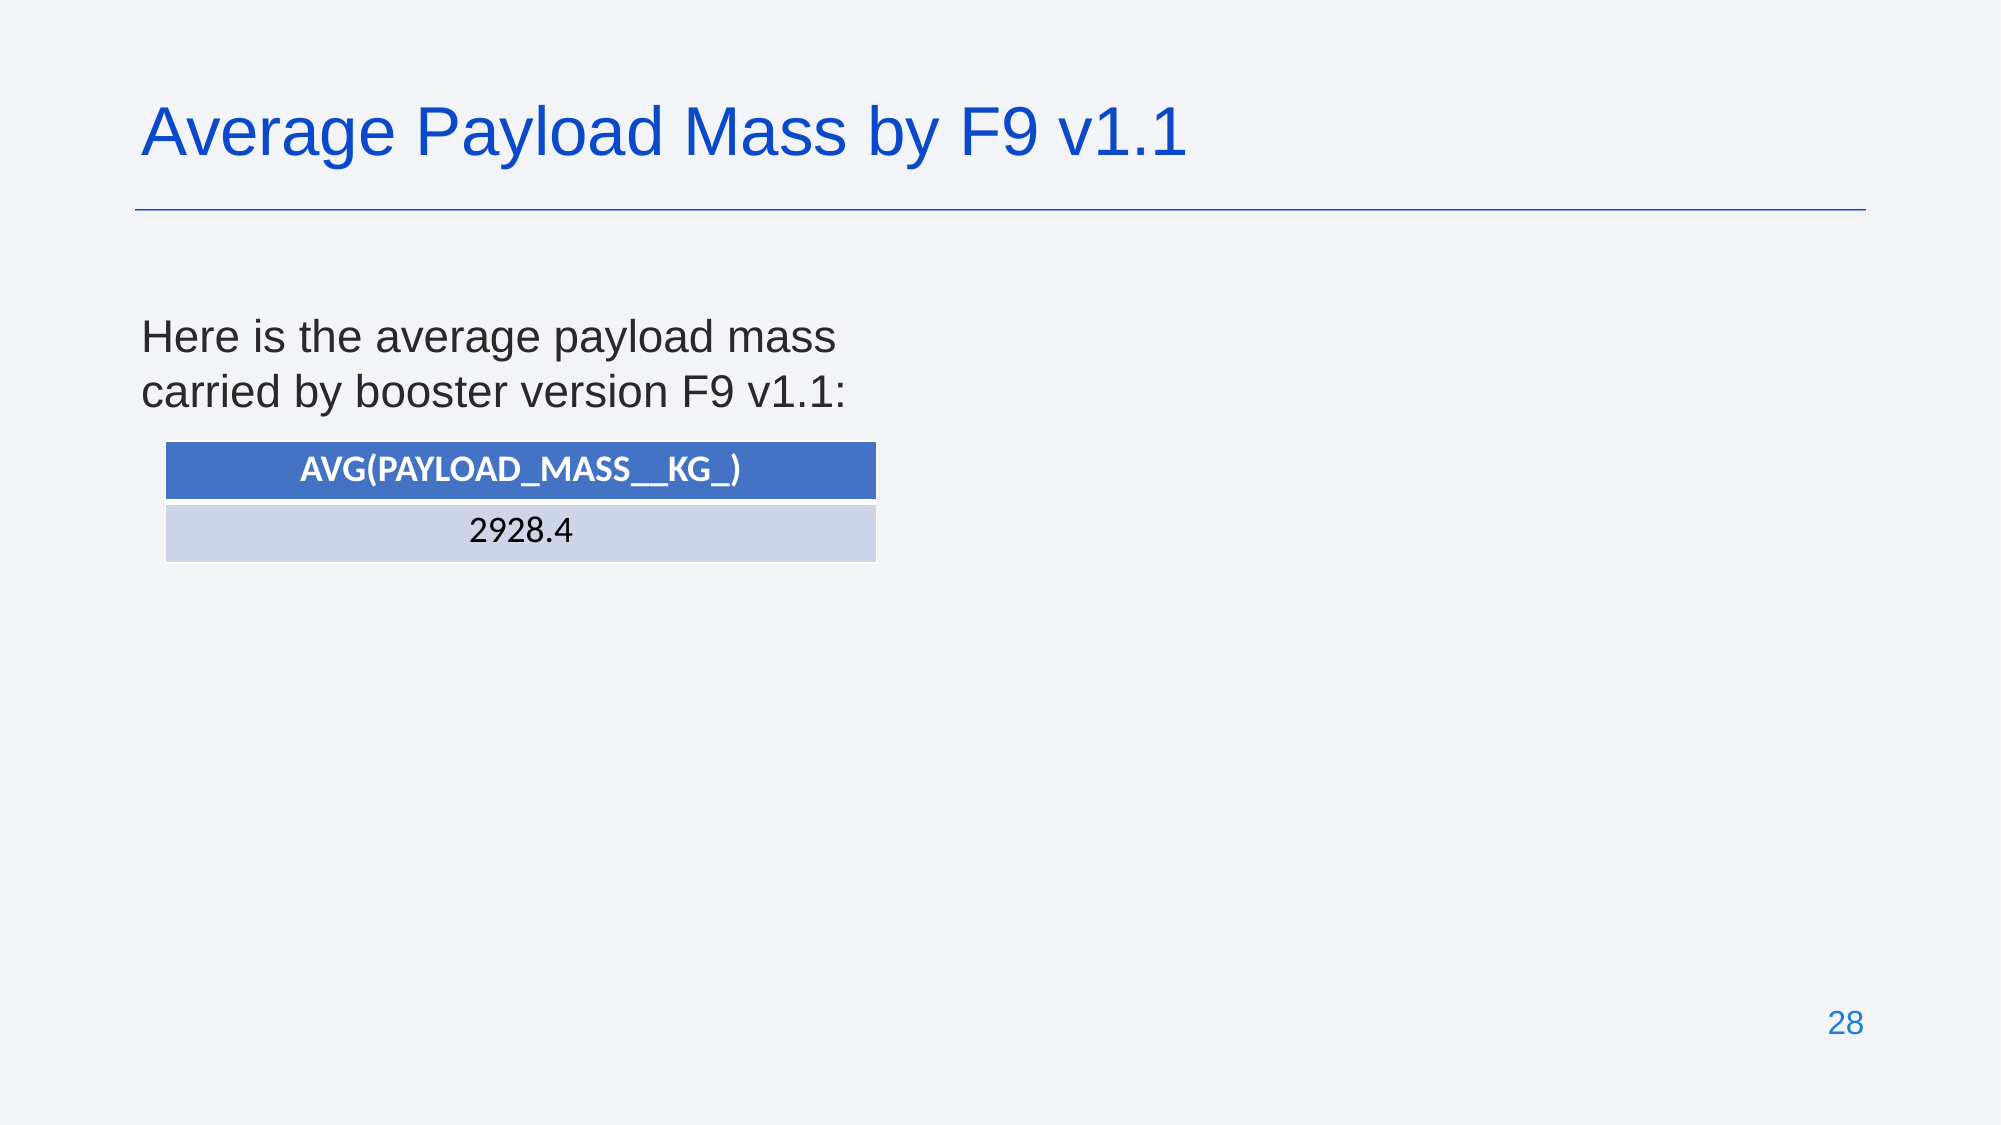

Average Payload Mass by F9 v1.1
Here is the average payload mass carried by booster version F9 v1.1:
| AVG(PAYLOAD\_MASS\_\_KG\_) |
| --- |
| 2928.4 |
28